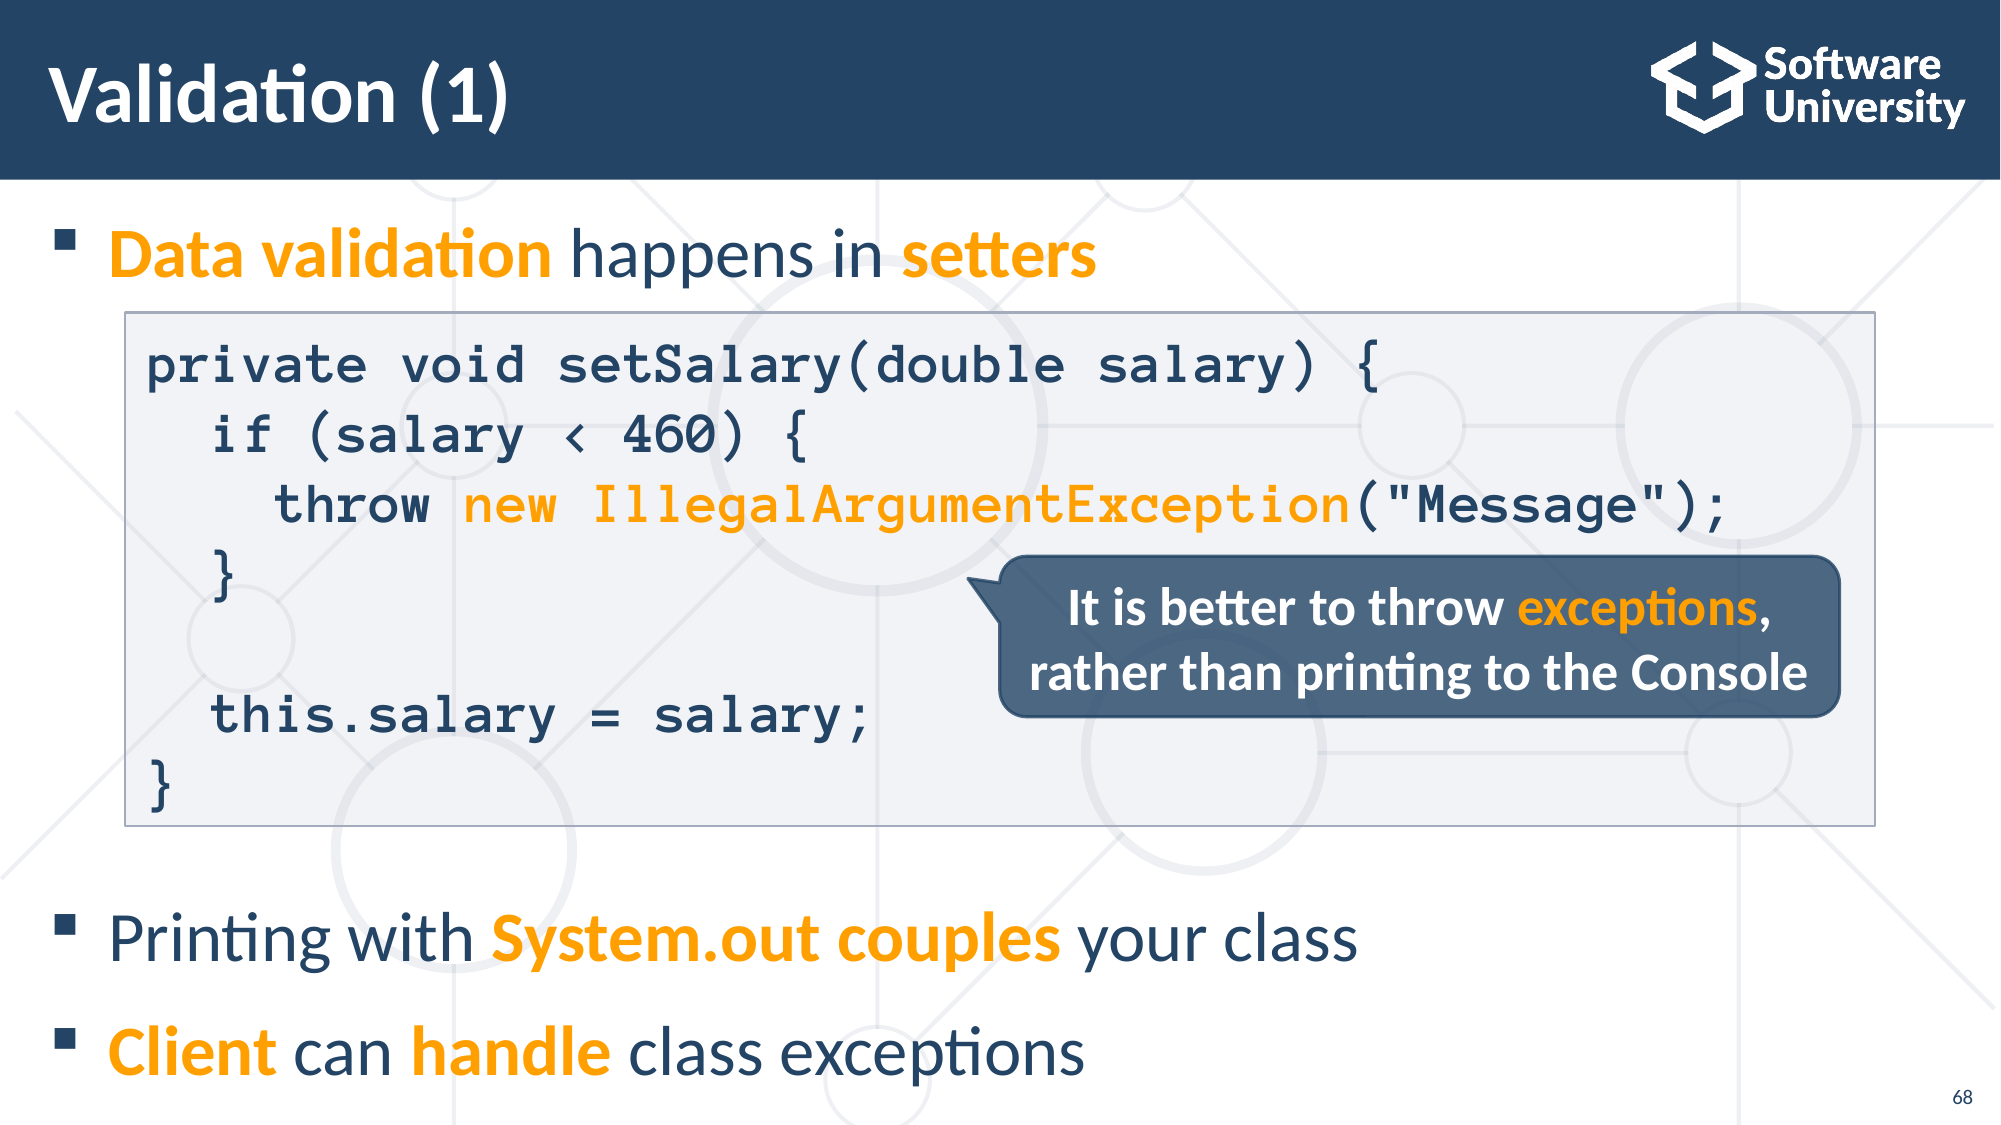

# Validation (1)
Data validation happens in setters

Printing with System.out couples your class
Client can handle class exceptions
private void setSalary(double salary) {
  if (salary < 460) {
    throw new IllegalArgumentException("Message");
  }

  this.salary = salary;
}
It is better to throw exceptions, rather than printing to the Console
68